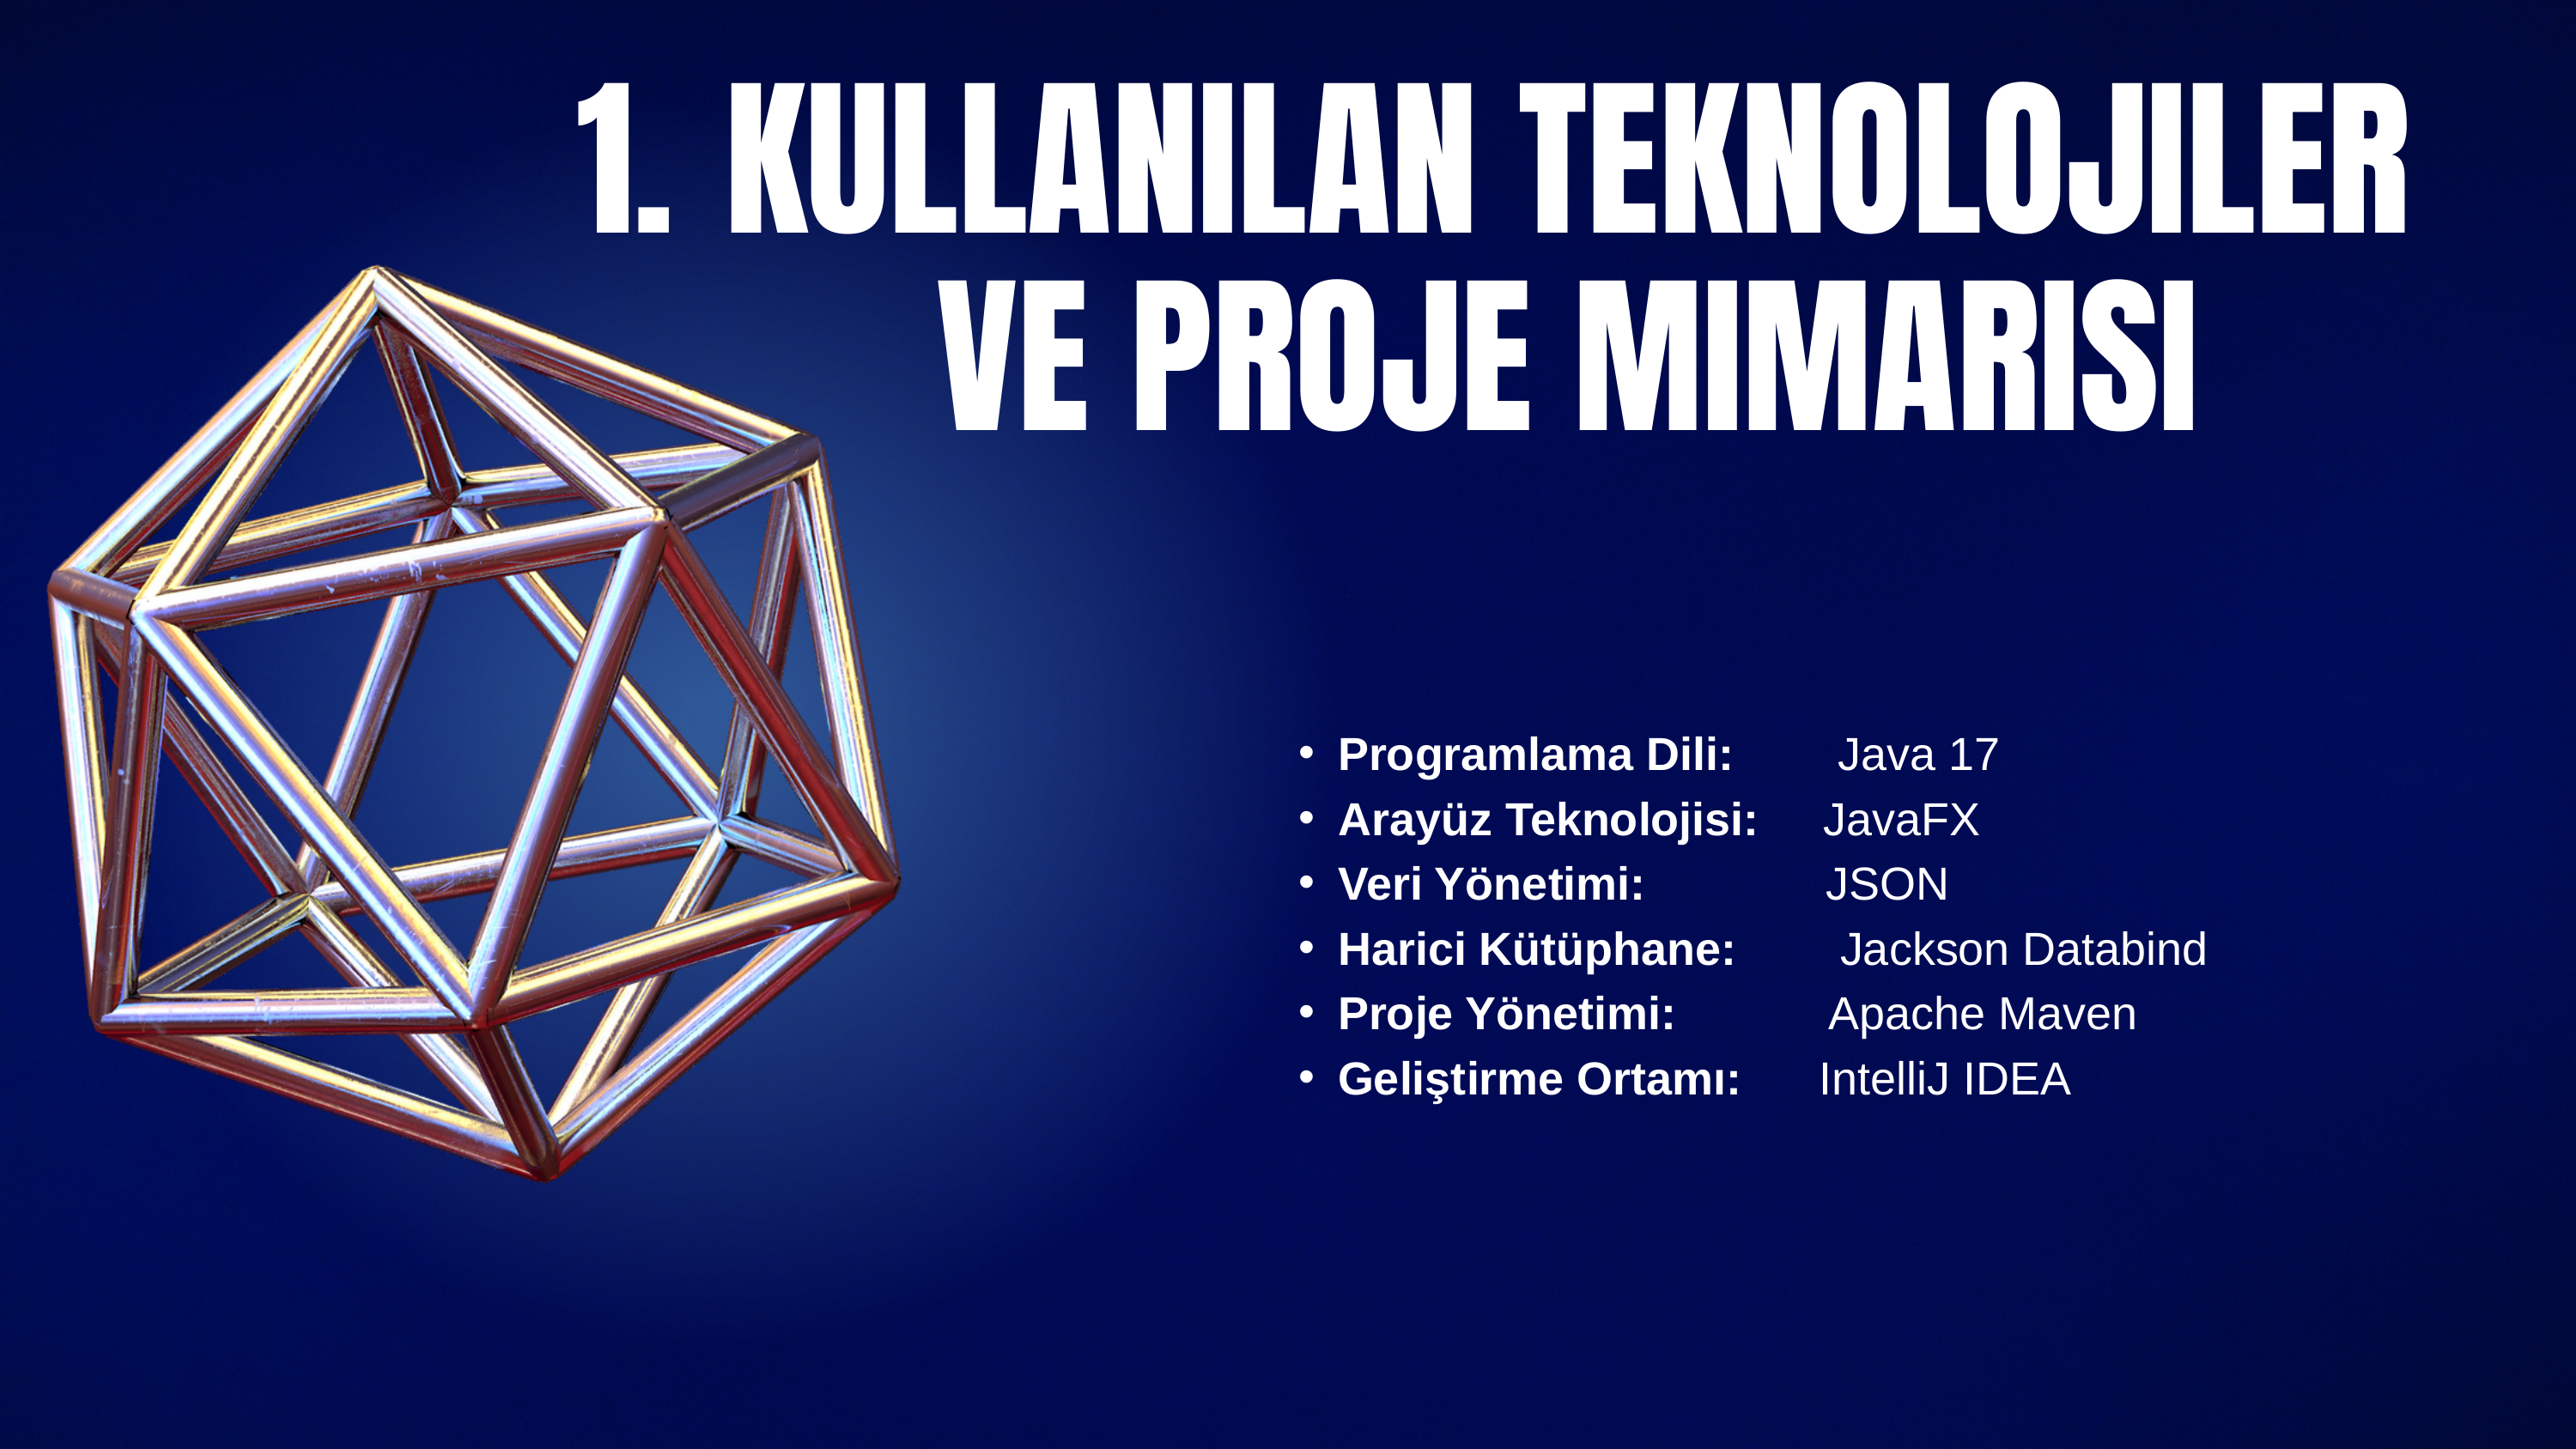

KULLANILAN TEKNOLOJILER VE PROJE MIMARISI

Programlama Dili:        Java 17
Arayüz Teknolojisi:     JavaFX
Veri Yönetimi:              JSON
Harici Kütüphane:        Jackson Databind
Proje Yönetimi:            Apache Maven
Geliştirme Ortamı:      IntelliJ IDEA